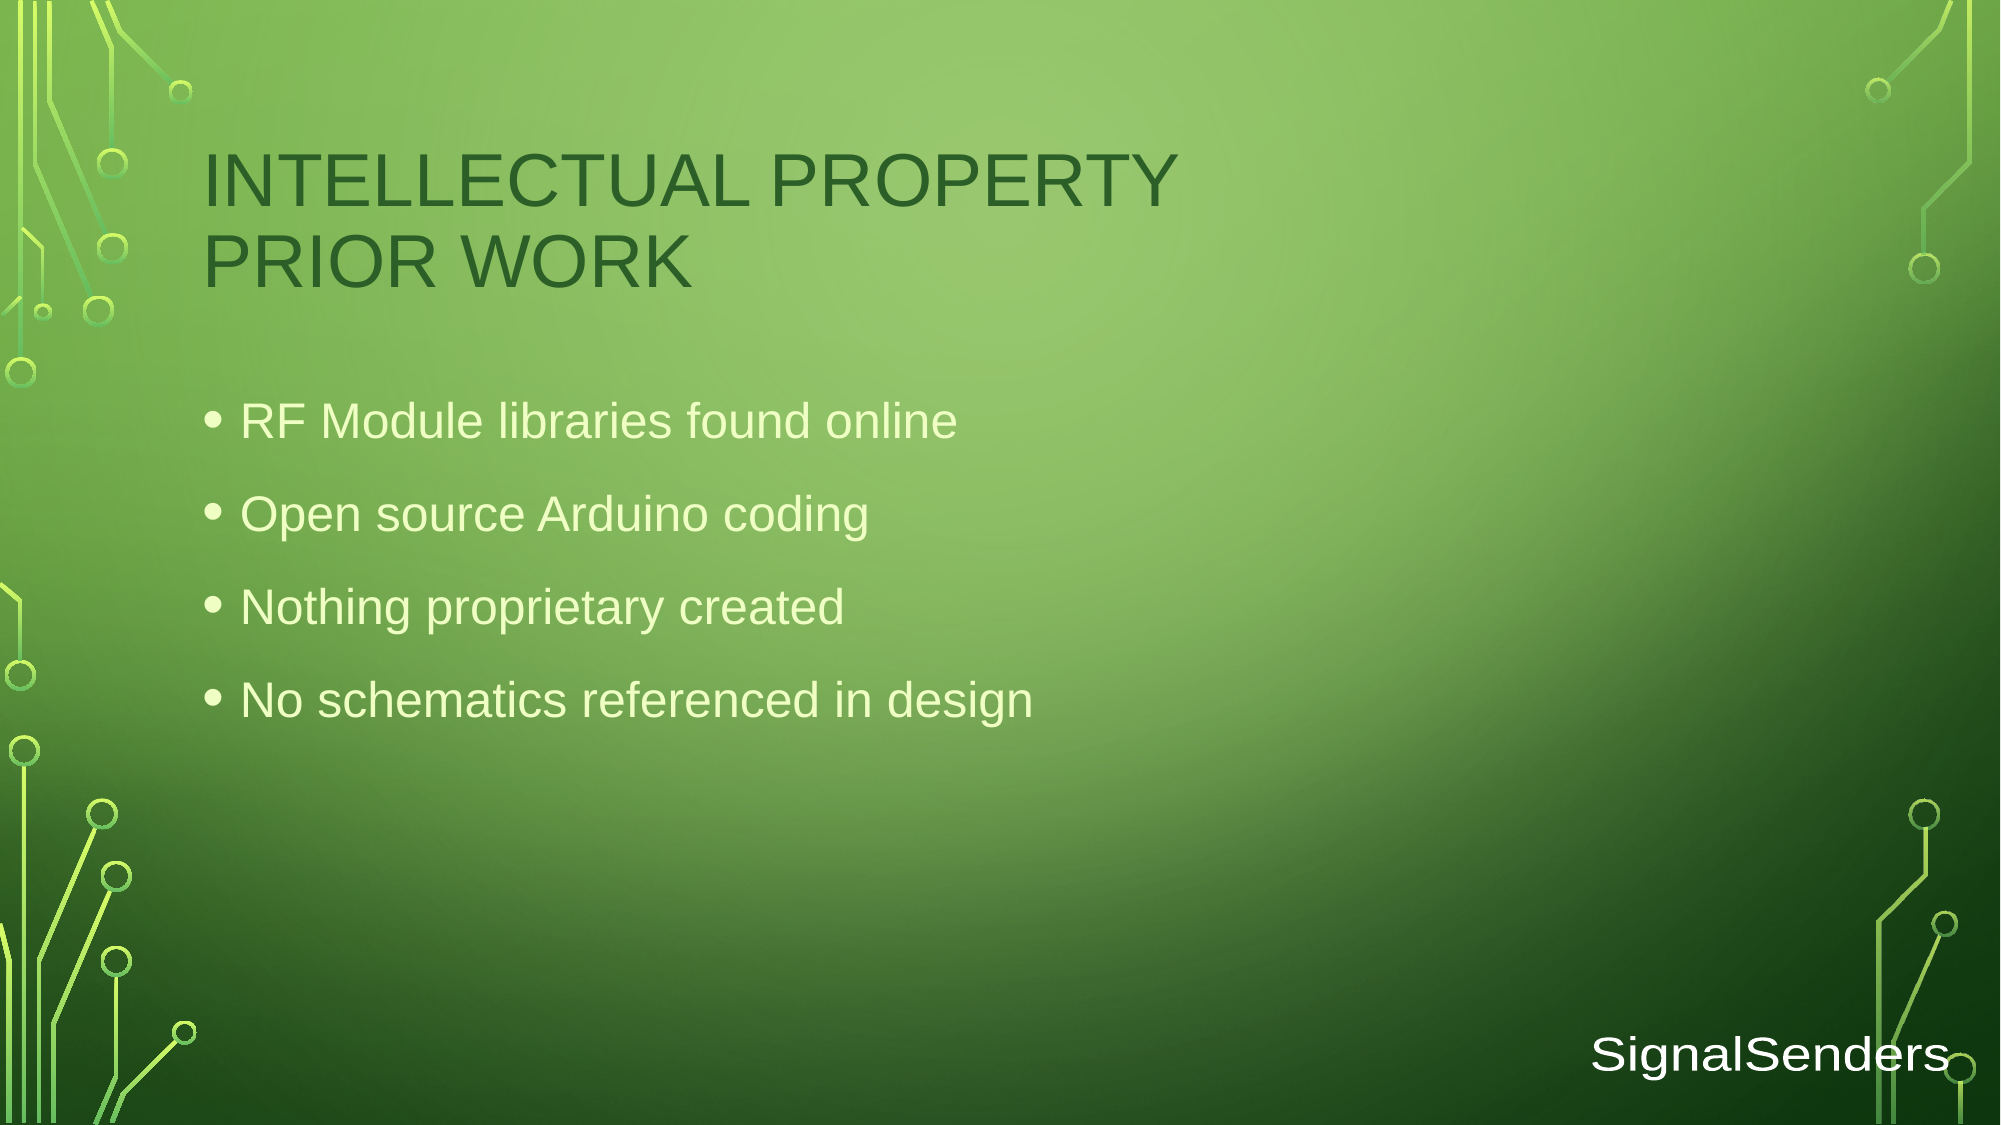

# Intellectual property prior work
RF Module libraries found online
Open source Arduino coding
Nothing proprietary created
No schematics referenced in design
SignalSenders